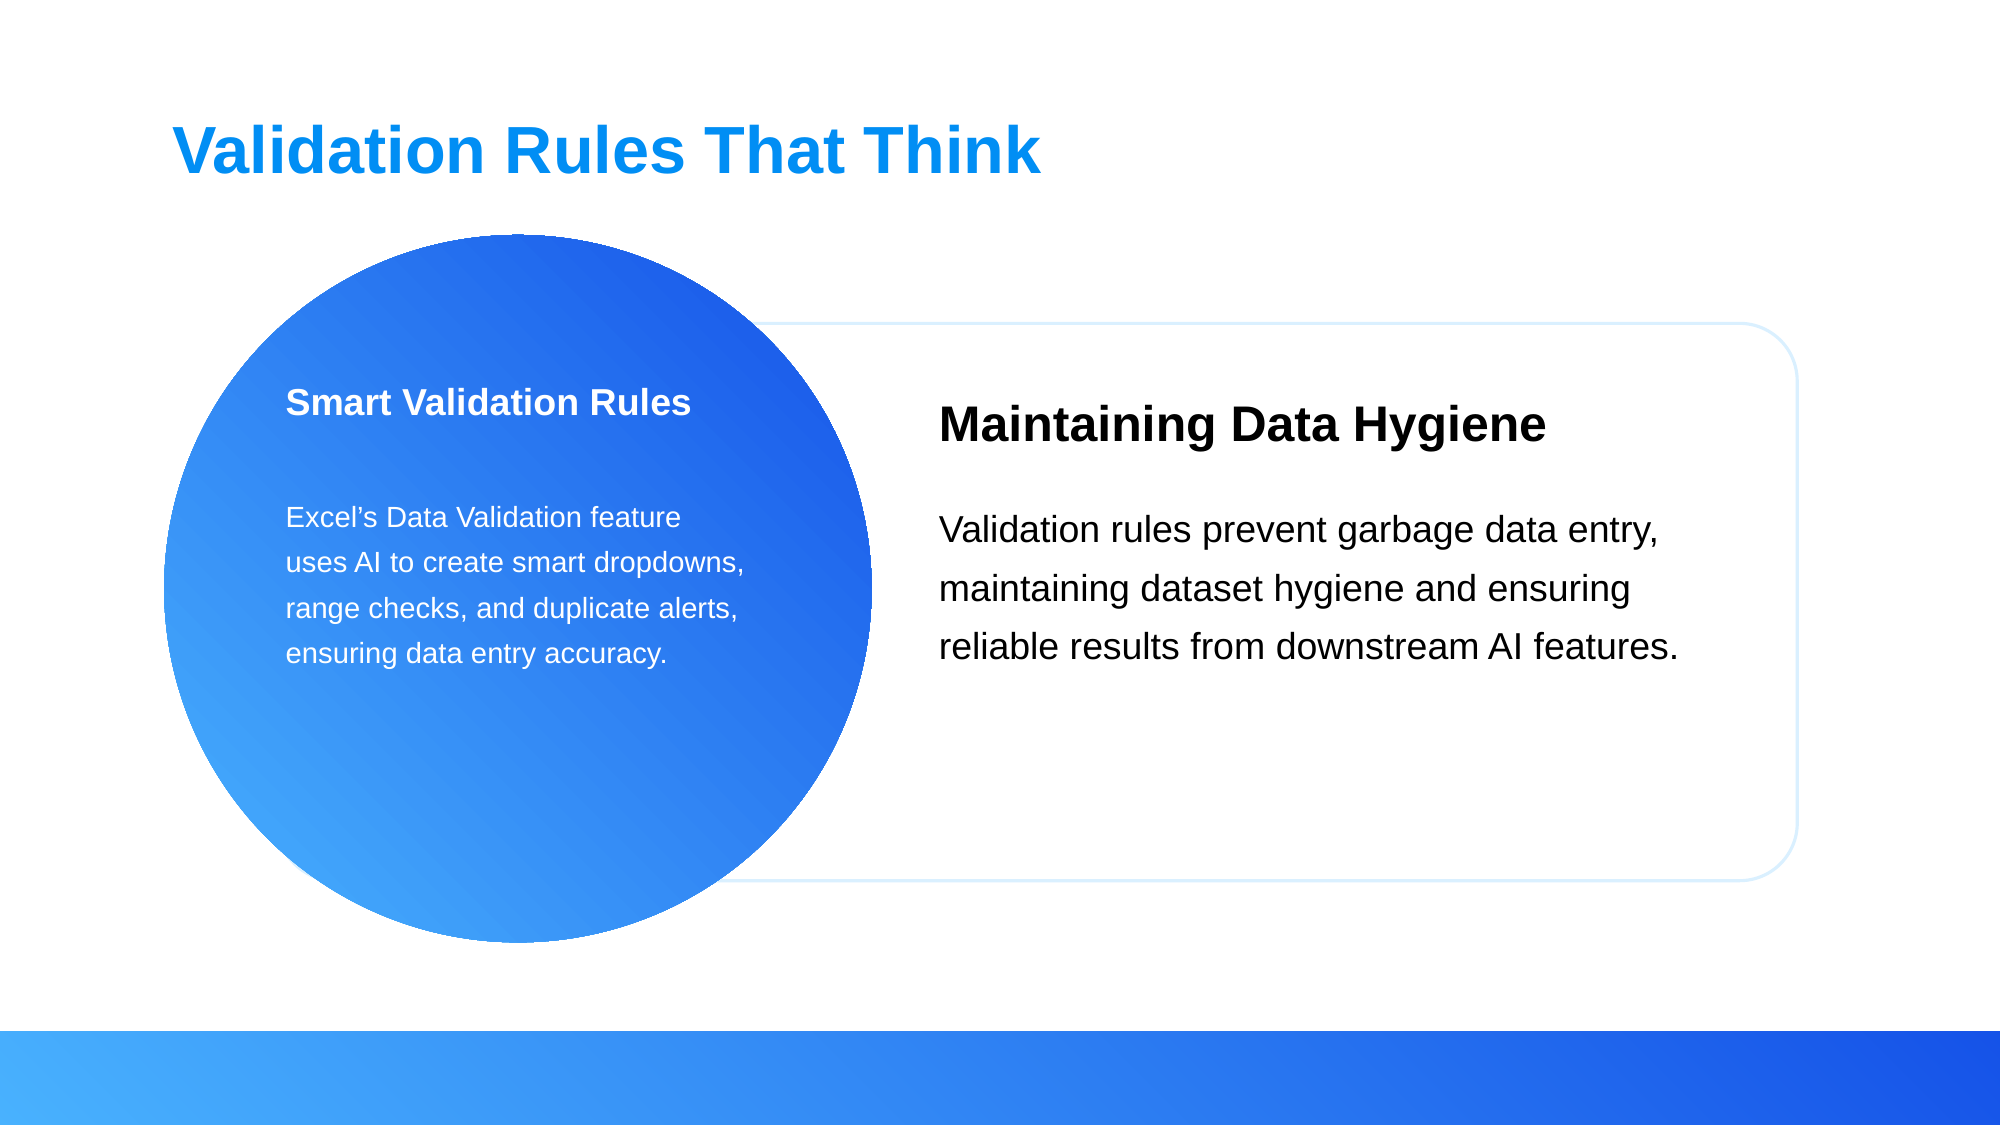

Validation Rules That Think

Smart Validation Rules
Maintaining Data Hygiene
Excel’s Data Validation feature uses AI to create smart dropdowns, range checks, and duplicate alerts, ensuring data entry accuracy.
Validation rules prevent garbage data entry, maintaining dataset hygiene and ensuring reliable results from downstream AI features.